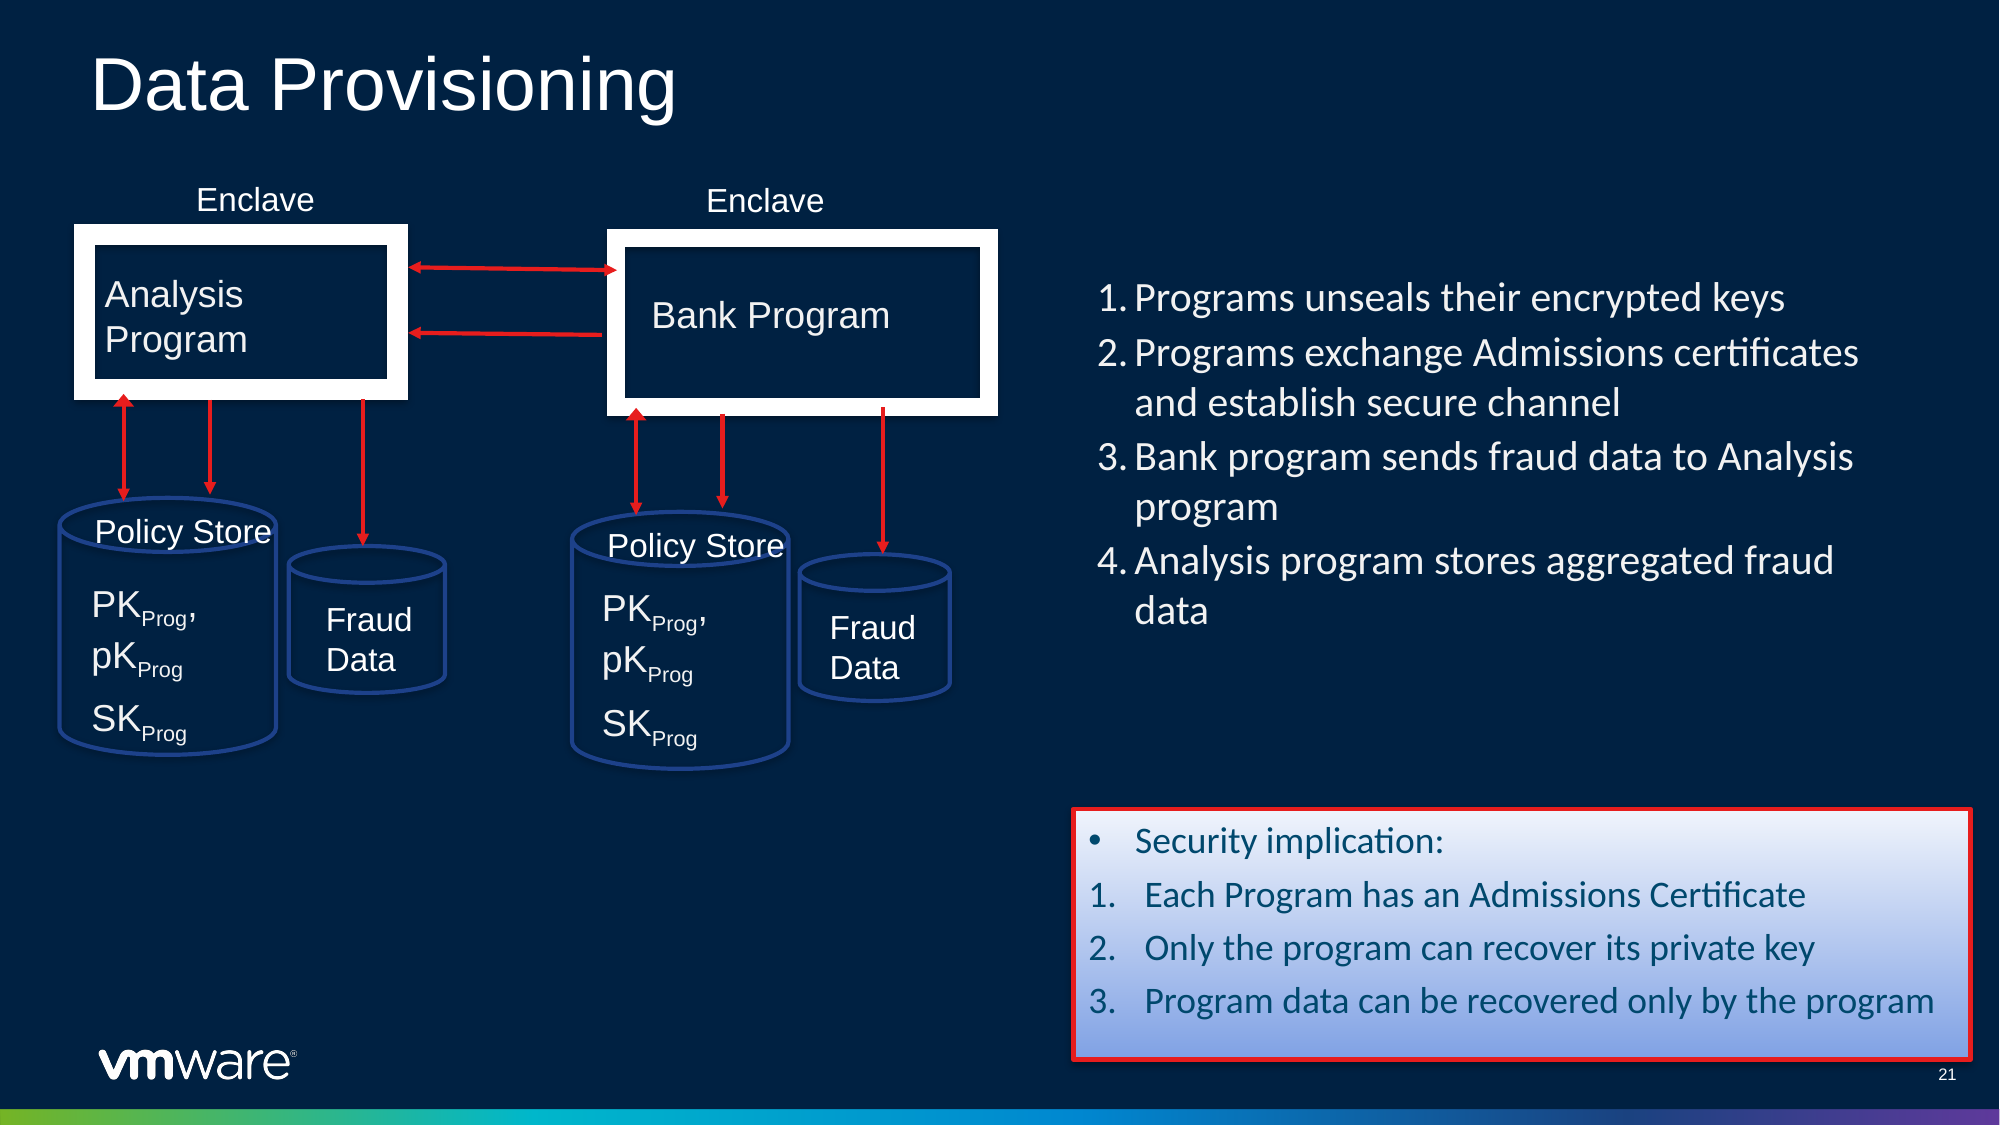

# Data Provisioning
Enclave
Enclave

Analysis Program
Programs unseals their encrypted keys
Programs exchange Admissions certificates and establish secure channel
Bank program sends fraud data to Analysis program
Analysis program stores aggregated fraud data
Bank Program

Policy Store

Policy Store

PKProg, pKProg
SKProg

PKProg, pKProg
SKProg

Fraud Data
Fraud Data
Security implication:
Each Program has an Admissions Certificate
Only the program can recover its private key
Program data can be recovered only by the program